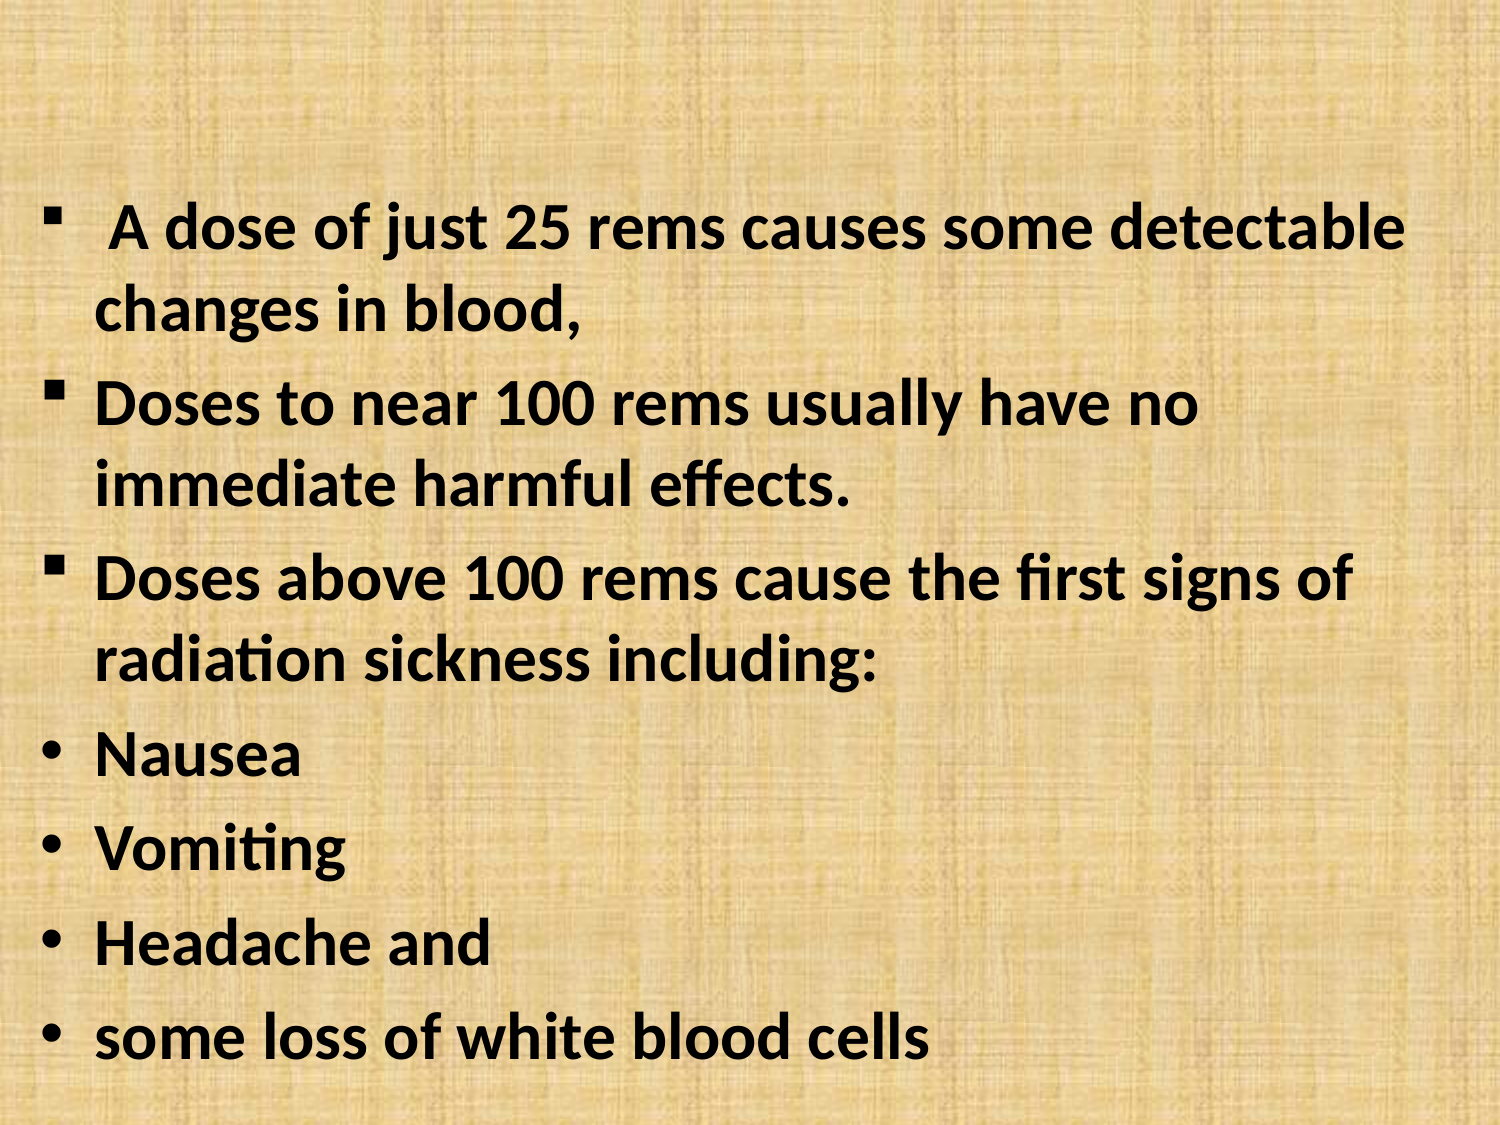

#
 A dose of just 25 rems causes some detectable changes in blood,
Doses to near 100 rems usually have no immediate harmful effects.
Doses above 100 rems cause the first signs of radiation sickness including:
Nausea
Vomiting
Headache and
some loss of white blood cells